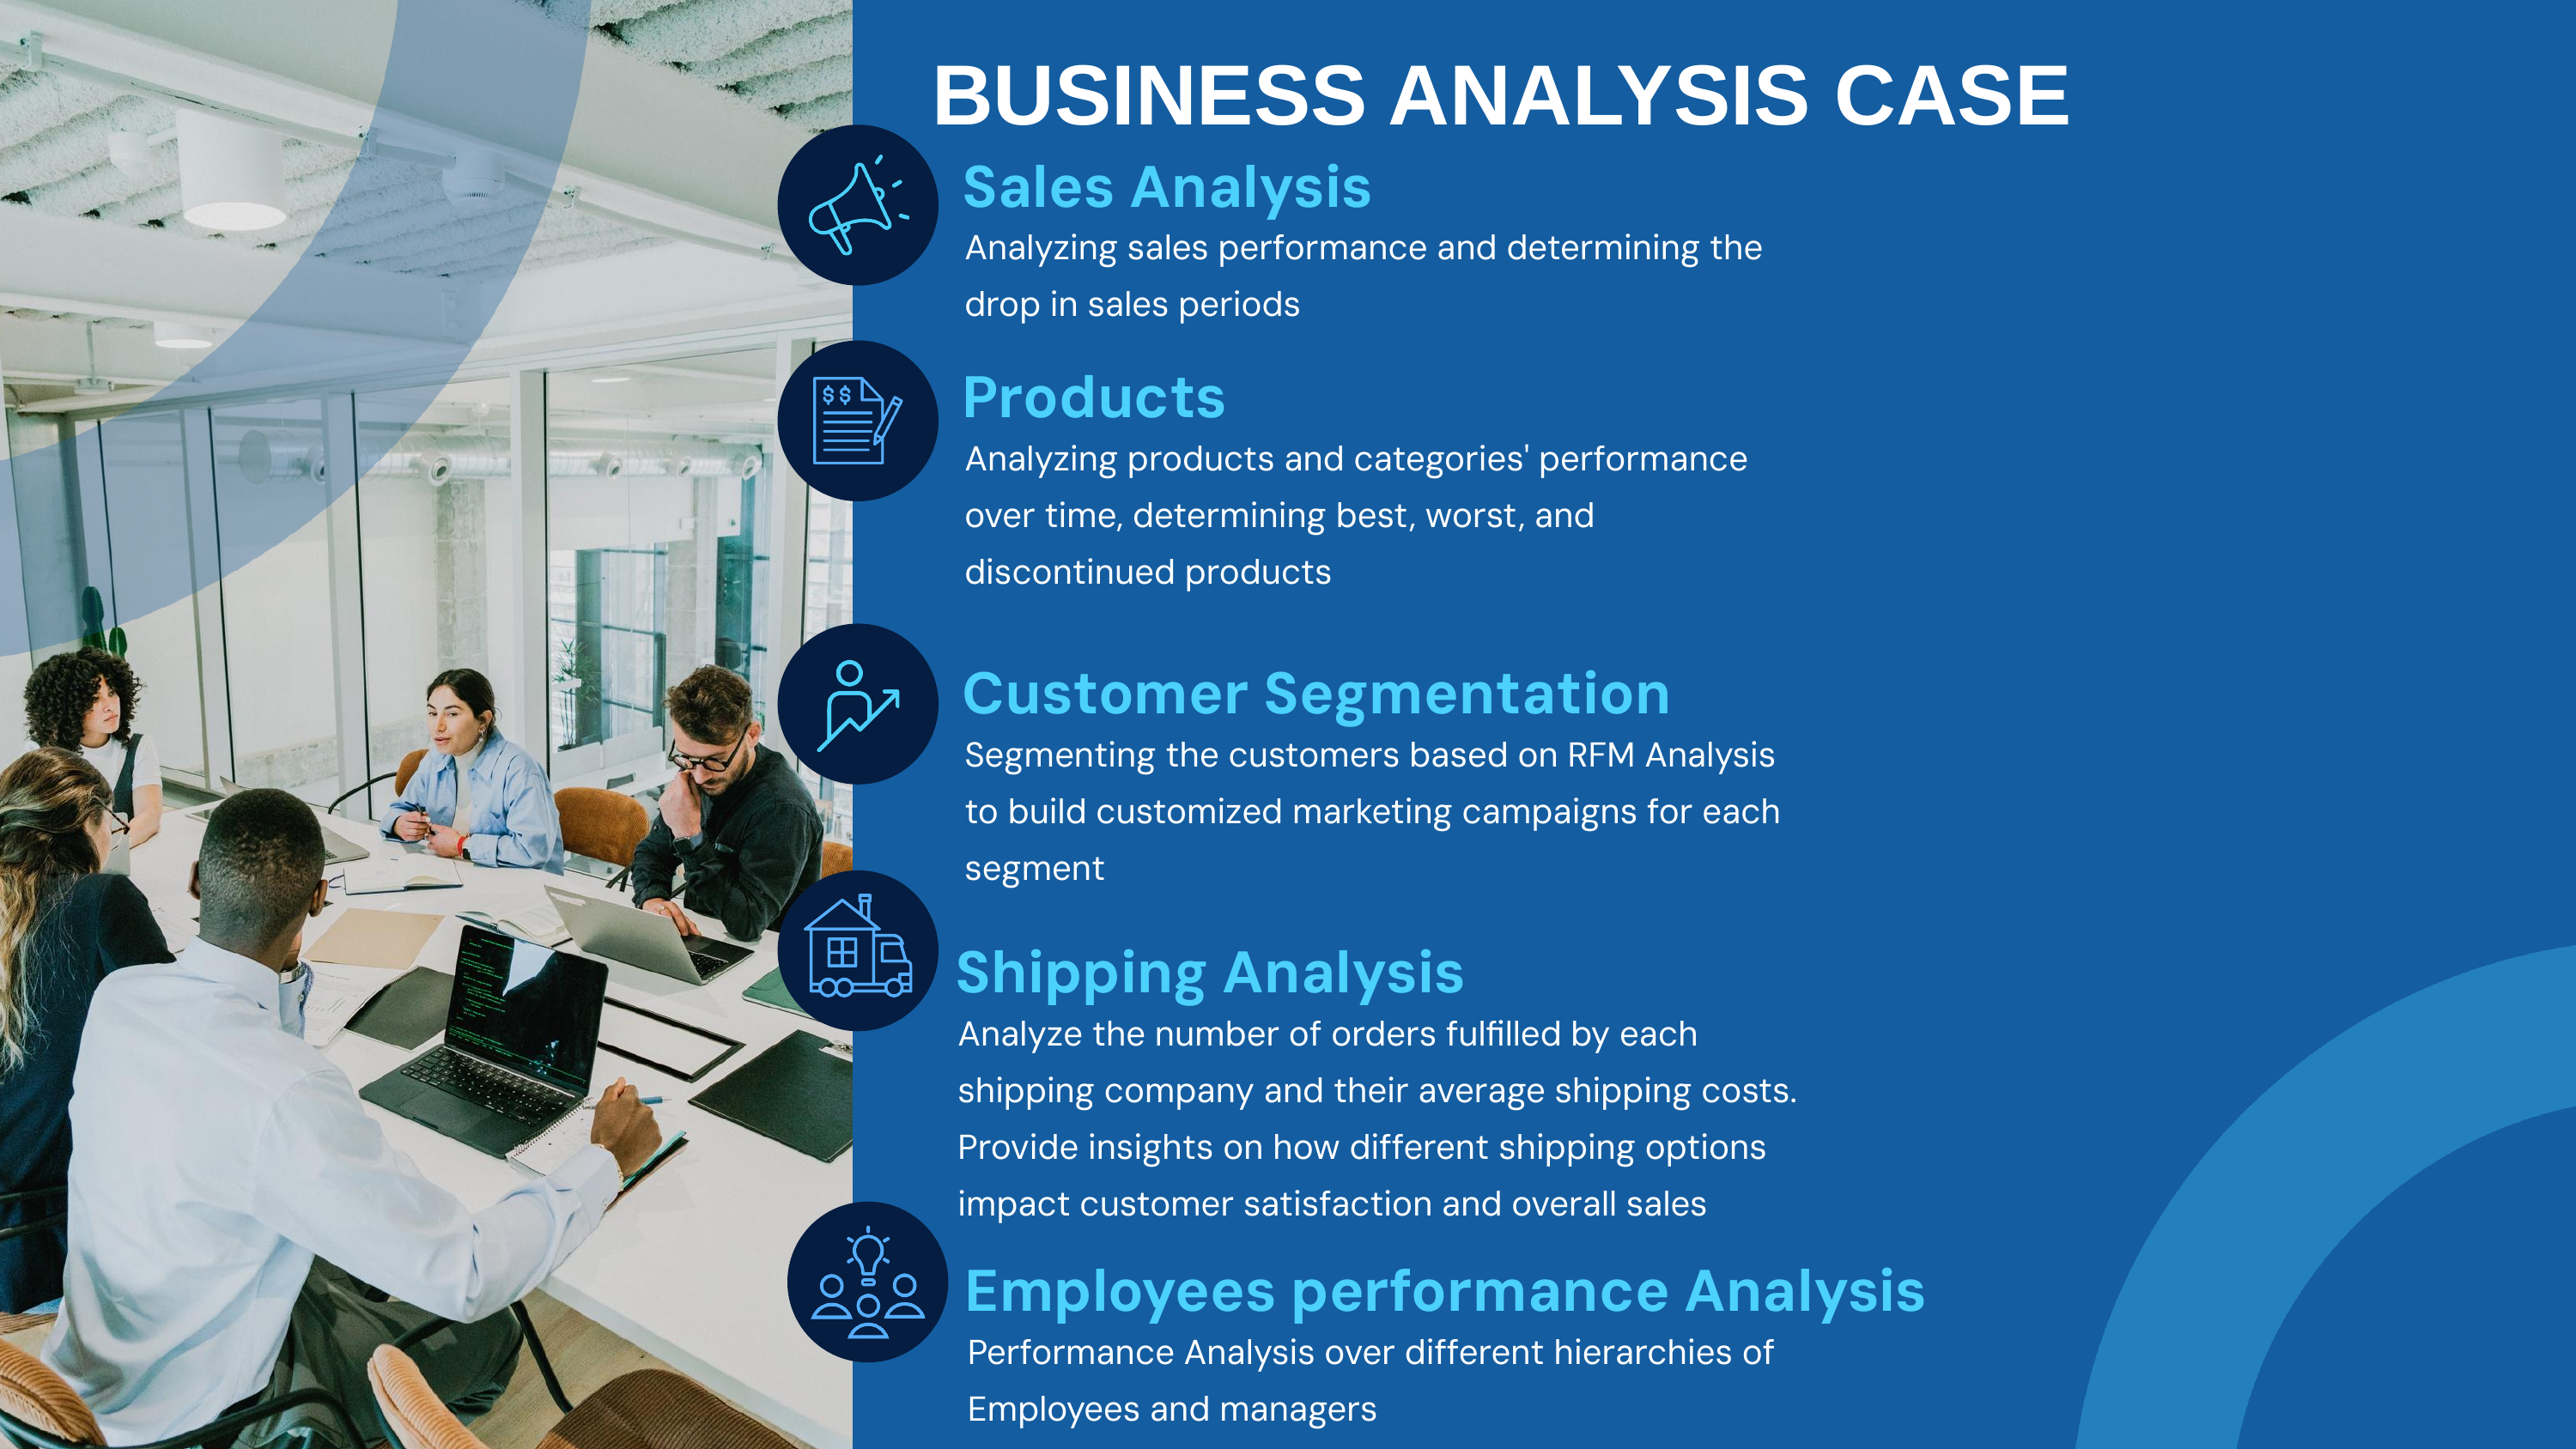

BUSINESS ANALYSIS CASE
Sales Analysis

Analyzing sales performance and determining the drop in sales periods
Products

Analyzing products and categories' performance over time, determining best, worst, and discontinued products

Customer Segmentation

Segmenting the customers based on RFM Analysis to build customized marketing campaigns for each segment

Shipping Analysis

Analyze the number of orders fulfilled by each shipping company and their average shipping costs. Provide insights on how different shipping options impact customer satisfaction and overall sales

Employees performance Analysis
Performance Analysis over different hierarchies of Employees and managers